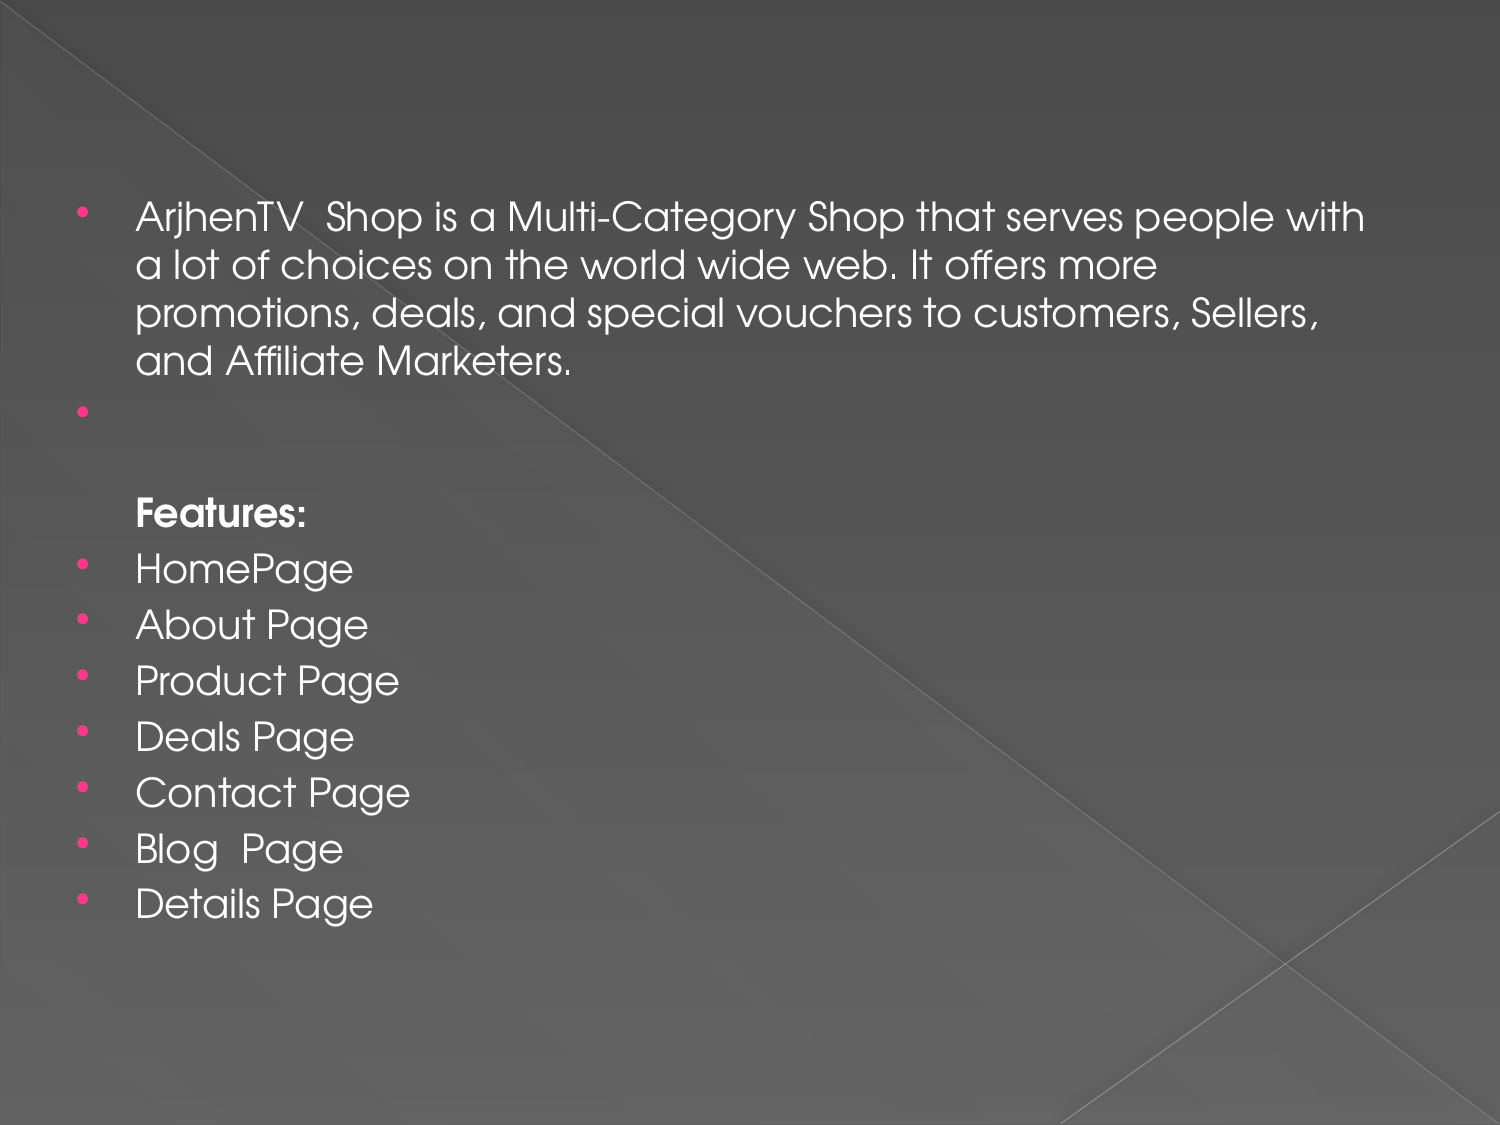

ArjhenTV  Shop is a Multi-Category Shop that serves people with a lot of choices on the world wide web. It offers more promotions, deals, and special vouchers to customers, Sellers, and Affiliate Marketers.
Features:
HomePage
About Page
Product Page
Deals Page
Contact Page
Blog  Page
Details Page